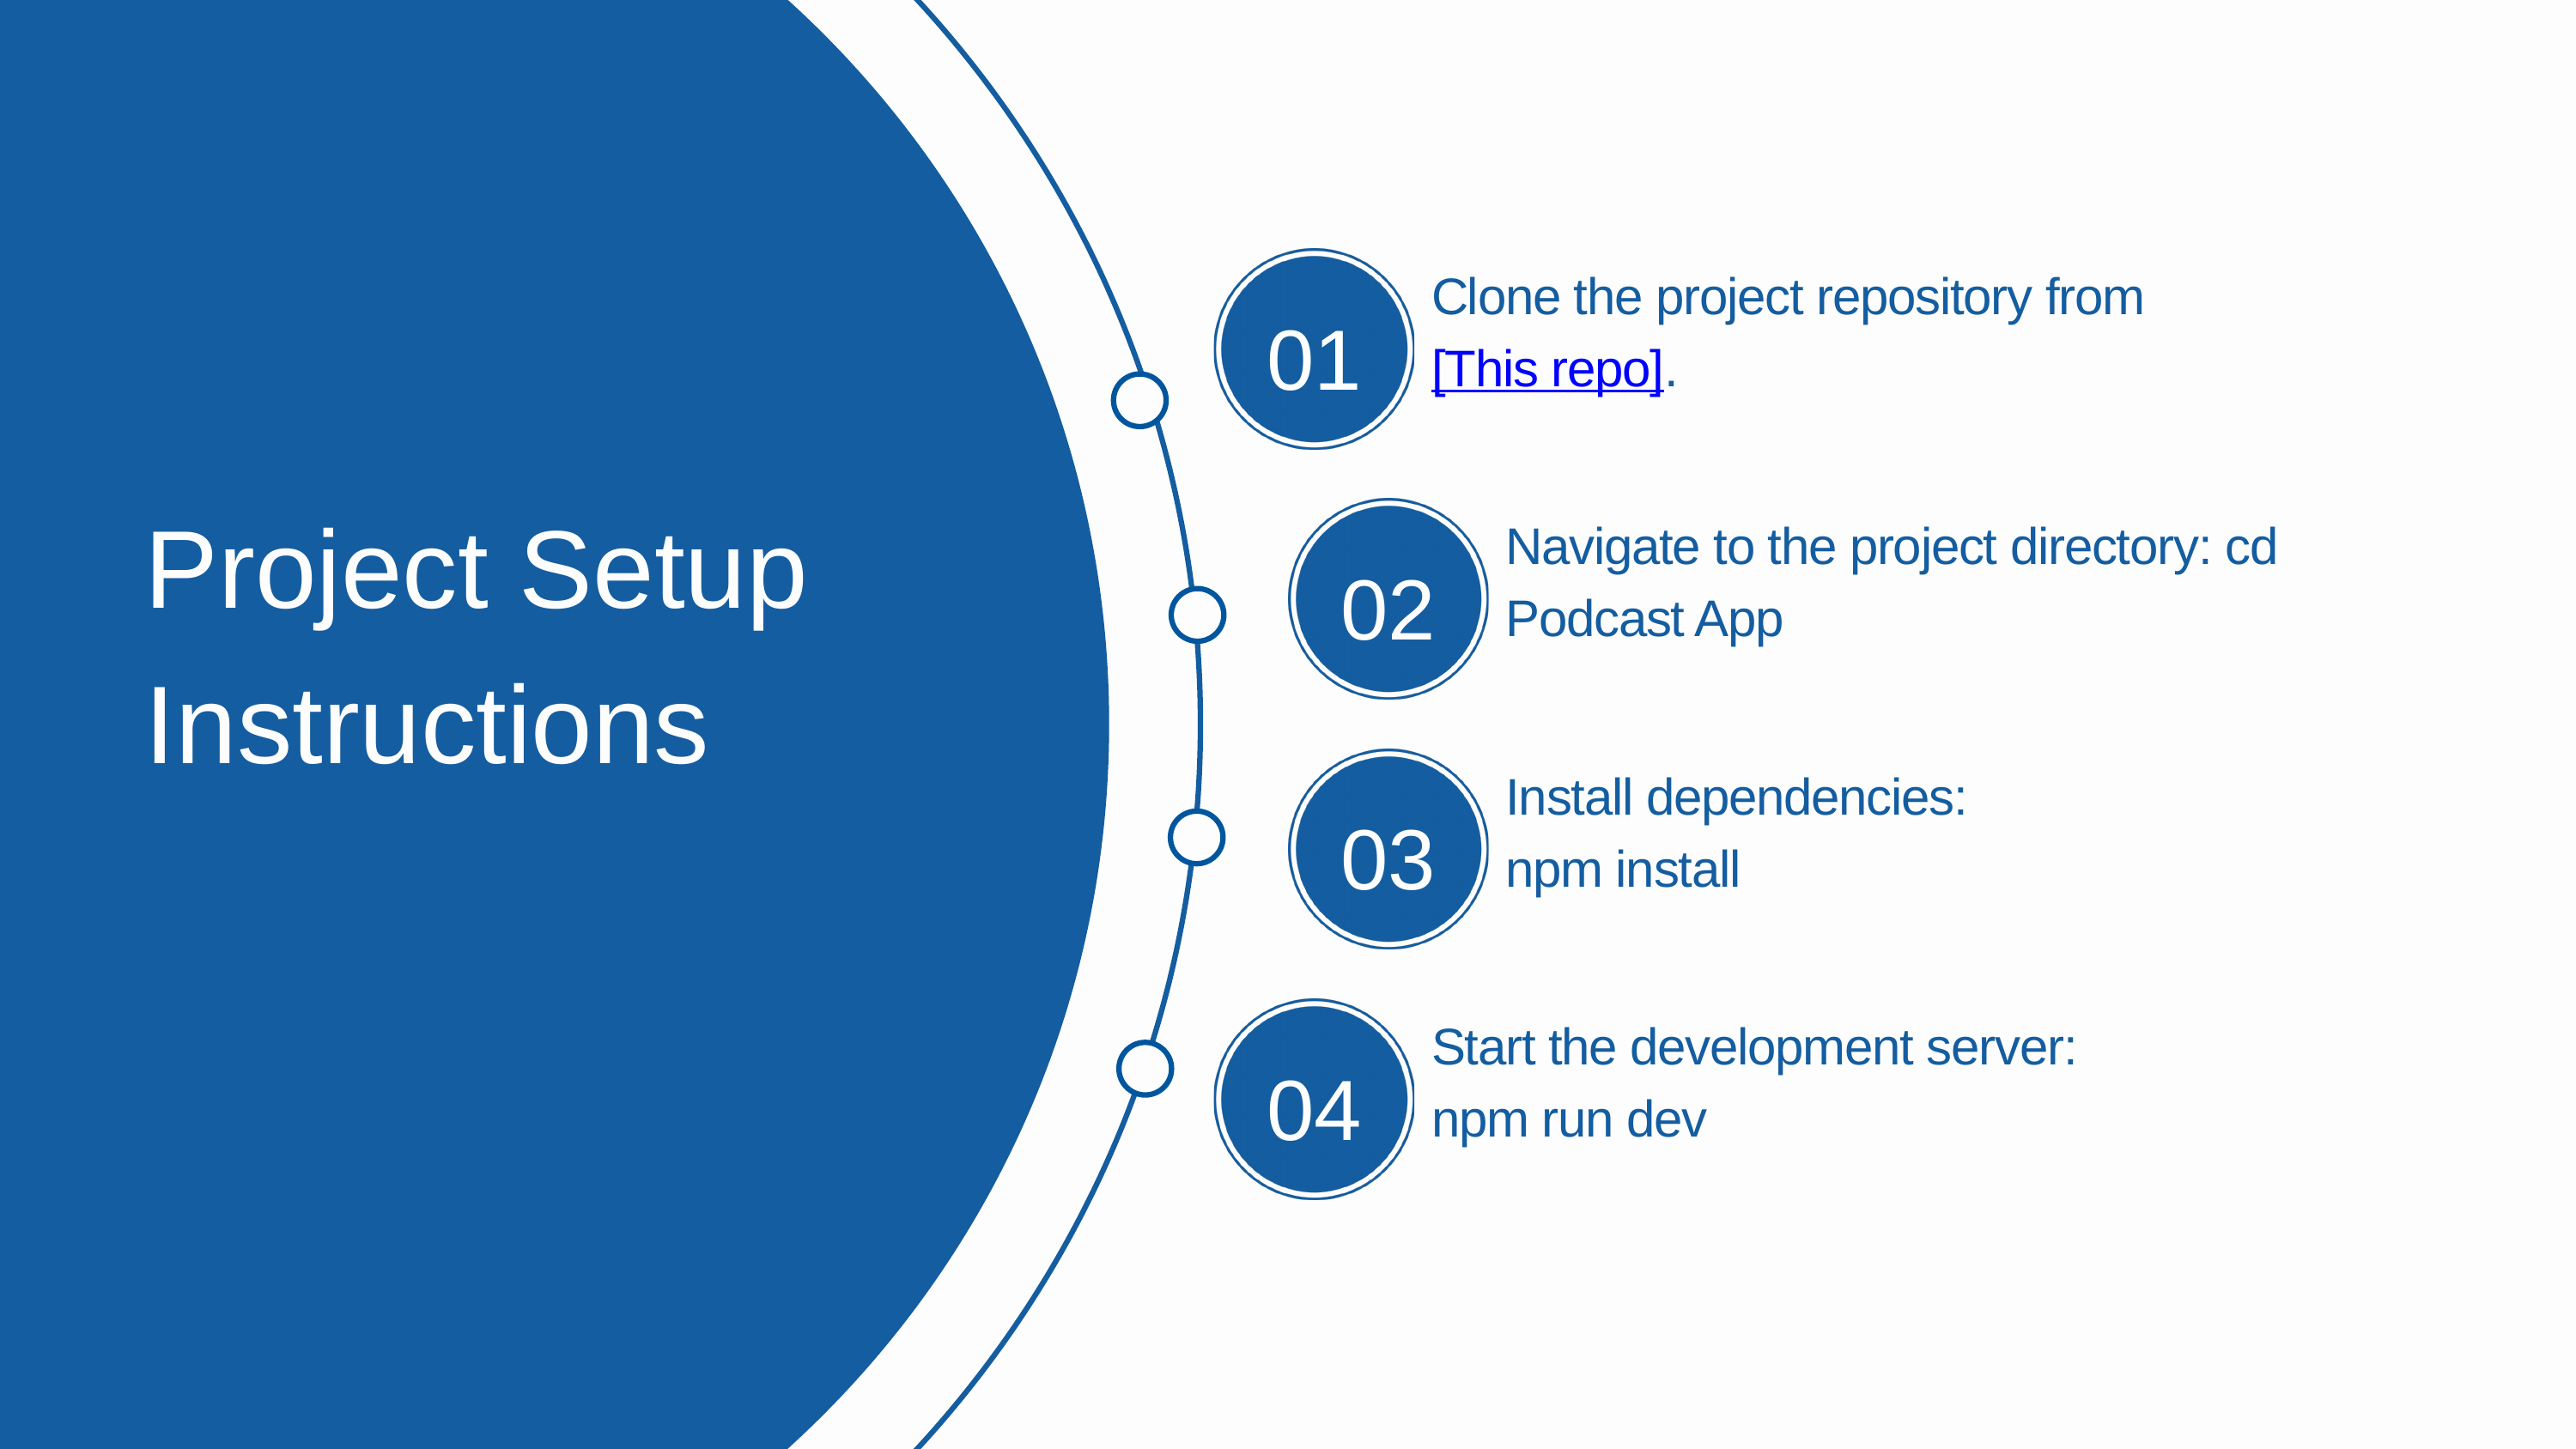

Clone the project repository from [This repo].
01

Project Setup Instructions

Navigate to the project directory: cd Podcast App
02

Install dependencies:
npm install
03

Start the development server:
npm run dev
04